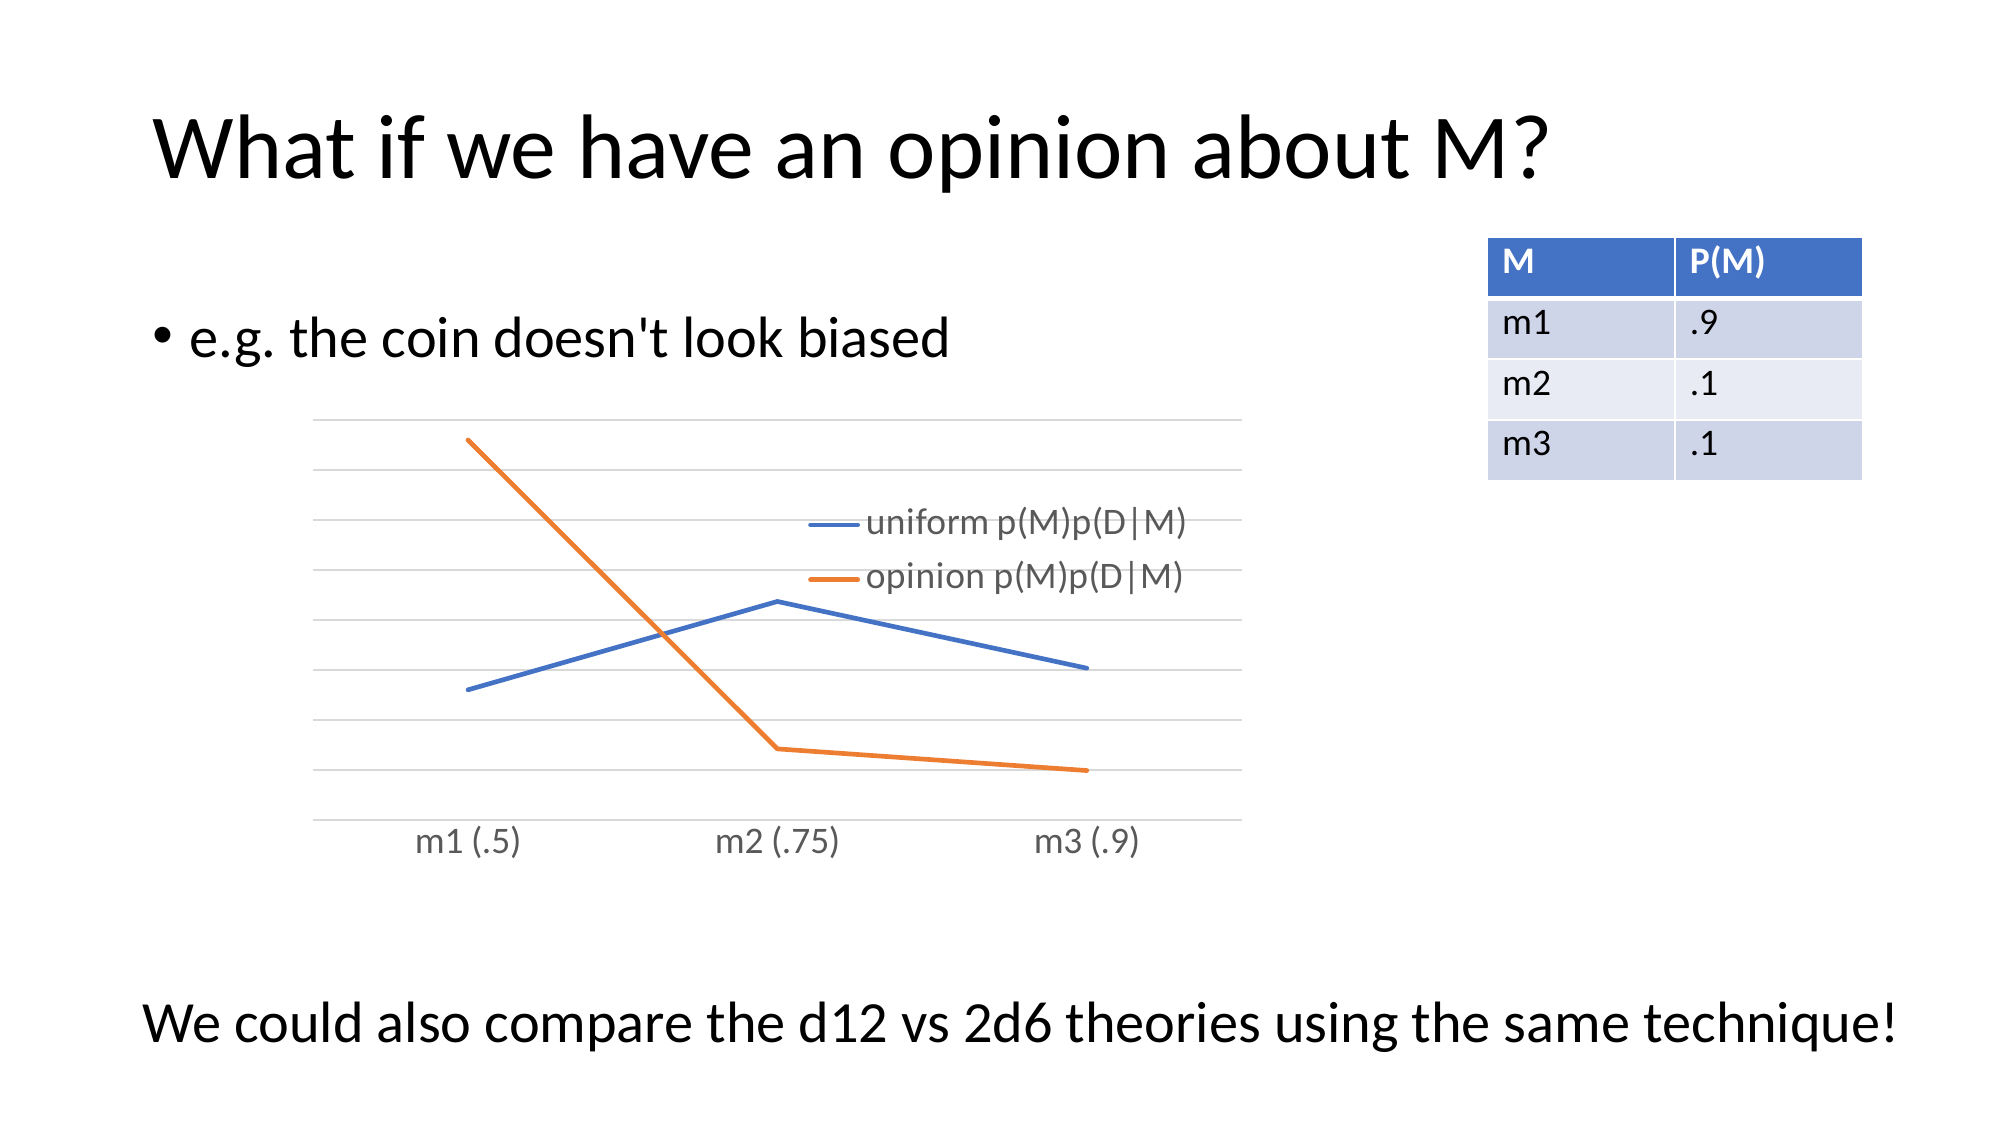

# What if we have an opinion about M?
| M | P(M) |
| --- | --- |
| m1 | .9 |
| m2 | .1 |
| m3 | .1 |
e.g. the coin doesn't look biased

### Chart

| Category | uniform p(M)p(D|M) | opinion p(M)p(D|M) |
|---|---|---|
| m1 (.5) | 0.259983361 | 0.759724473 |
| m2 (.75) | 0.436772047 | 0.141815235 |
| m3 (.9) | 0.303244592 | 0.098460292 |
We could also compare the d12 vs 2d6 theories using the same technique!